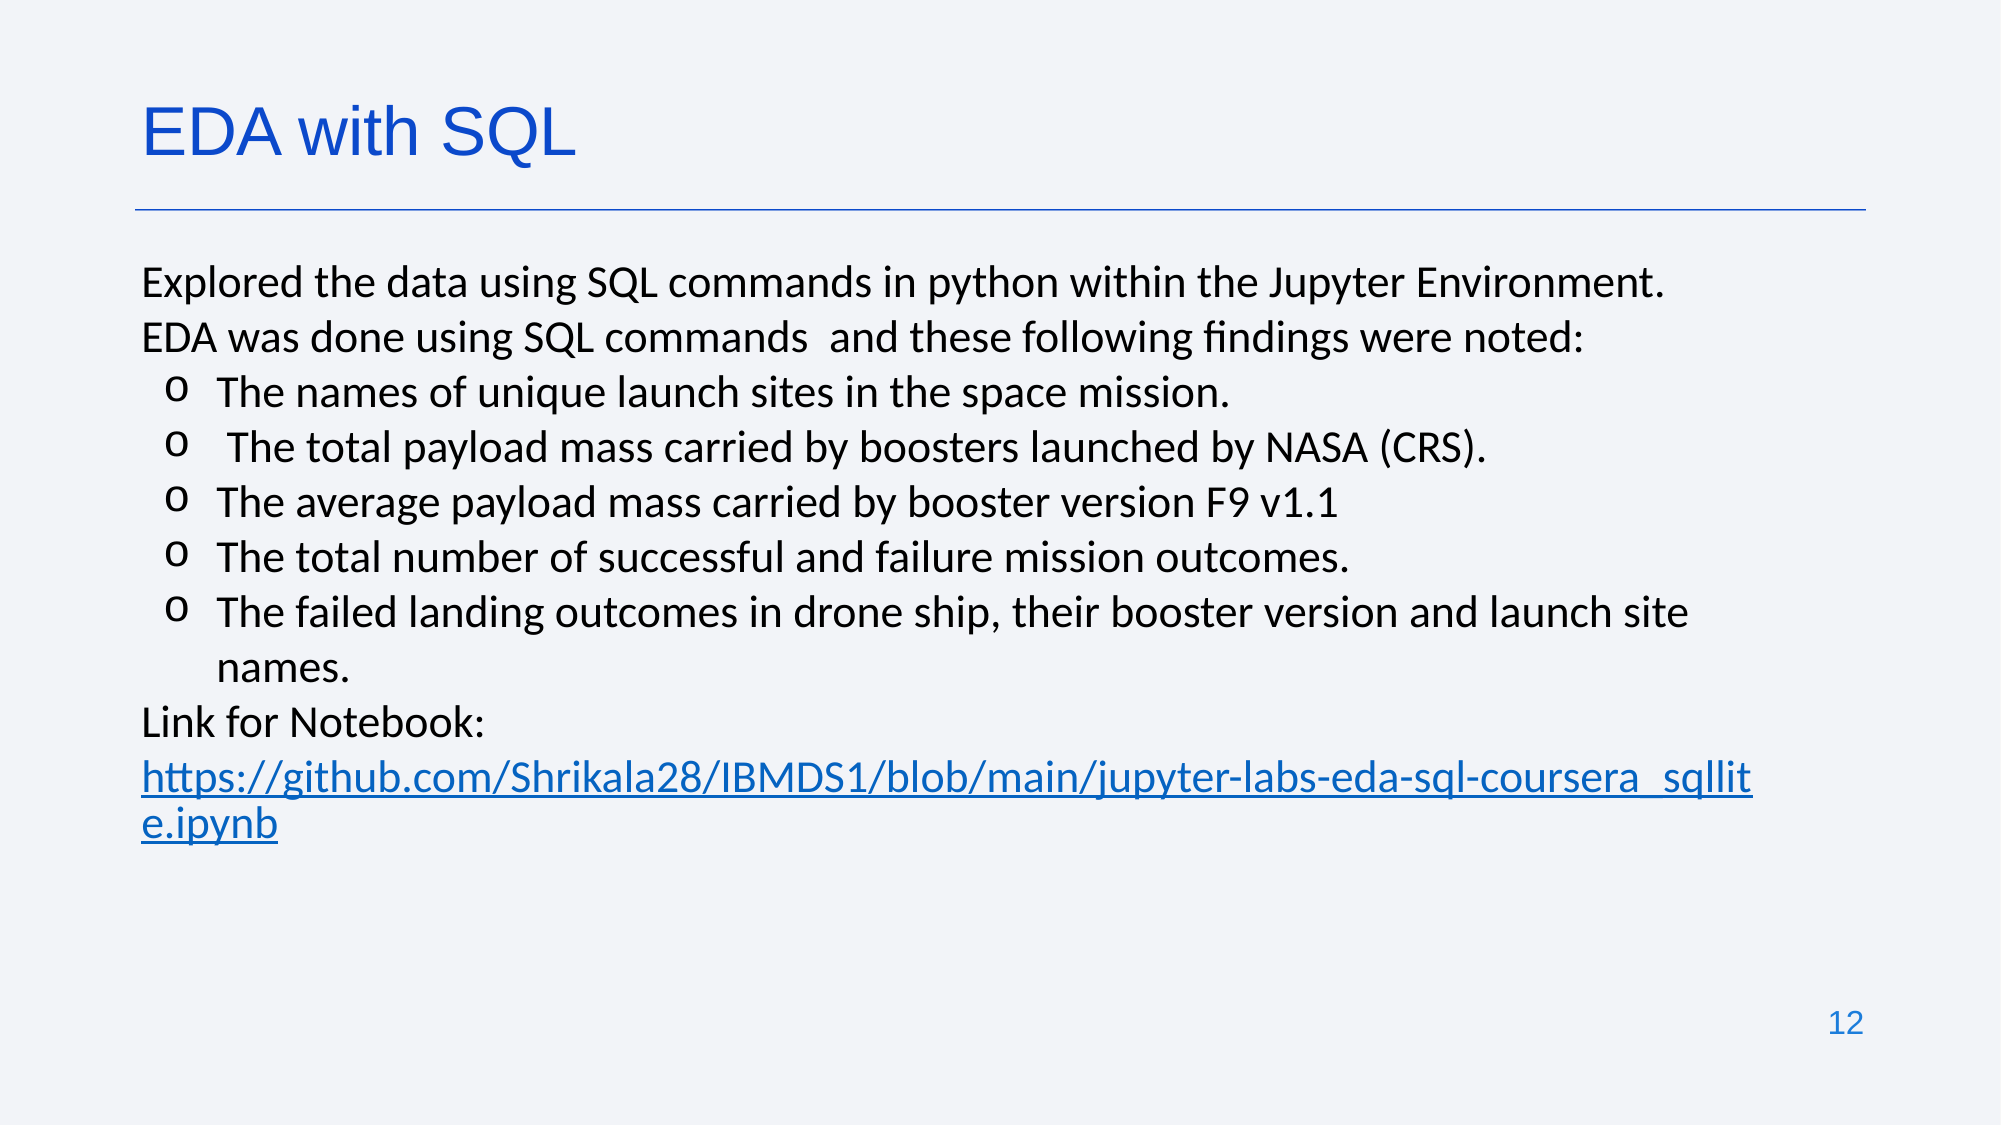

EDA with SQL
Explored the data using SQL commands in python within the Jupyter Environment.
EDA was done using SQL commands  and these following findings were noted:
The names of unique launch sites in the space mission.
 The total payload mass carried by boosters launched by NASA (CRS).
The average payload mass carried by booster version F9 v1.1
The total number of successful and failure mission outcomes.
The failed landing outcomes in drone ship, their booster version and launch site names.
Link for Notebook:
https://github.com/Shrikala28/IBMDS1/blob/main/jupyter-labs-eda-sql-coursera_sqllite.ipynb

12